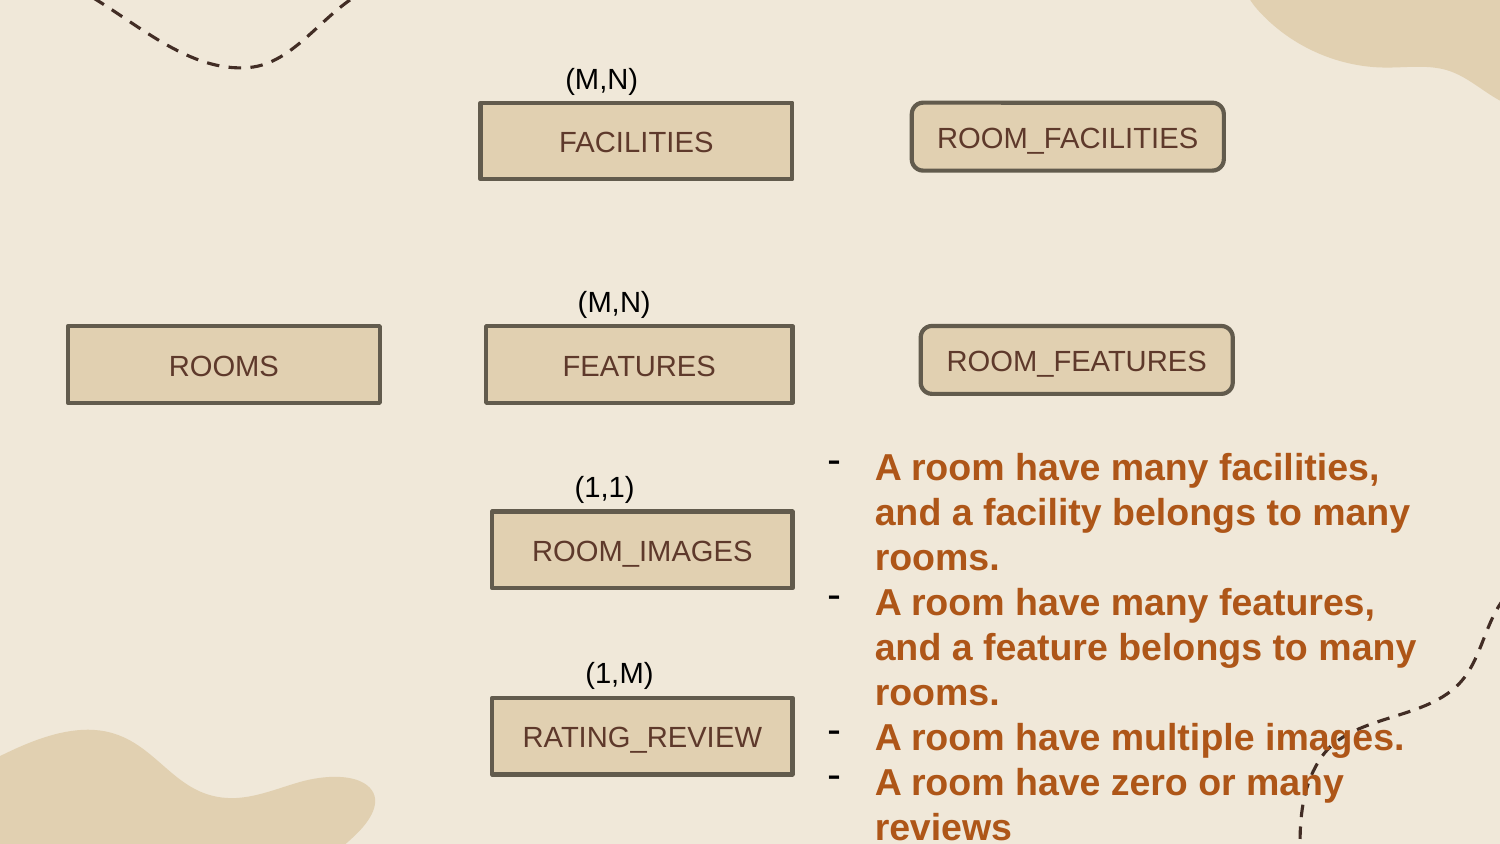

(M,N)
FACILITIES
ROOM_FACILITIES
(M,N)
ROOM_FEATURES
ROOMS
FEATURES
A room have many facilities, and a facility belongs to many rooms.
A room have many features, and a feature belongs to many rooms.
A room have multiple images.
A room have zero or many reviews
(1,1)
ROOM_IMAGES
(1,M)
RATING_REVIEW